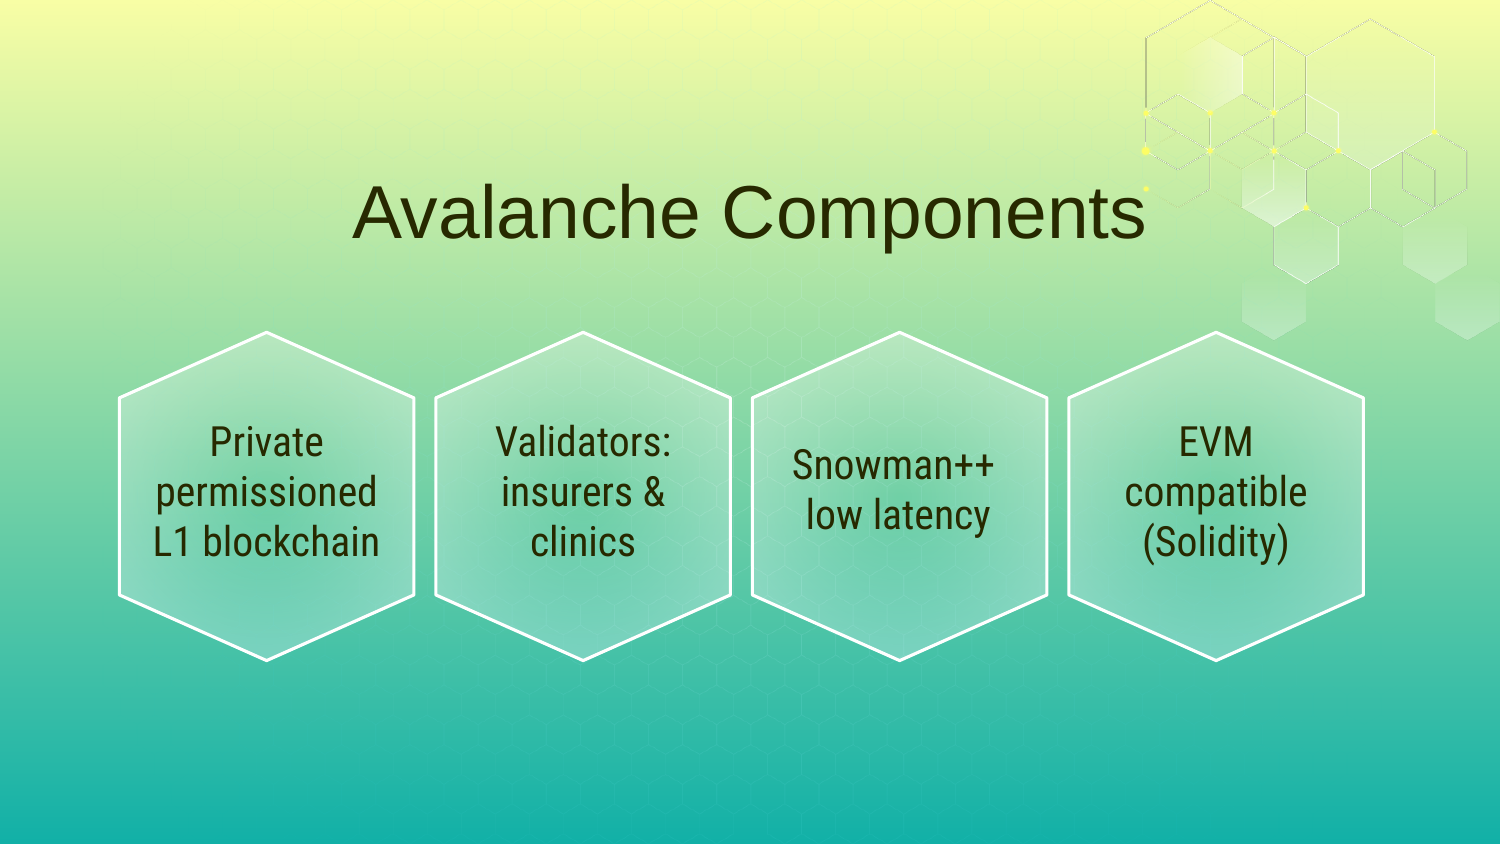

Avalanche Components

Snowman++
low latency
Private permissioned L1 blockchain
Validators: insurers & clinics
EVM compatible (Solidity)